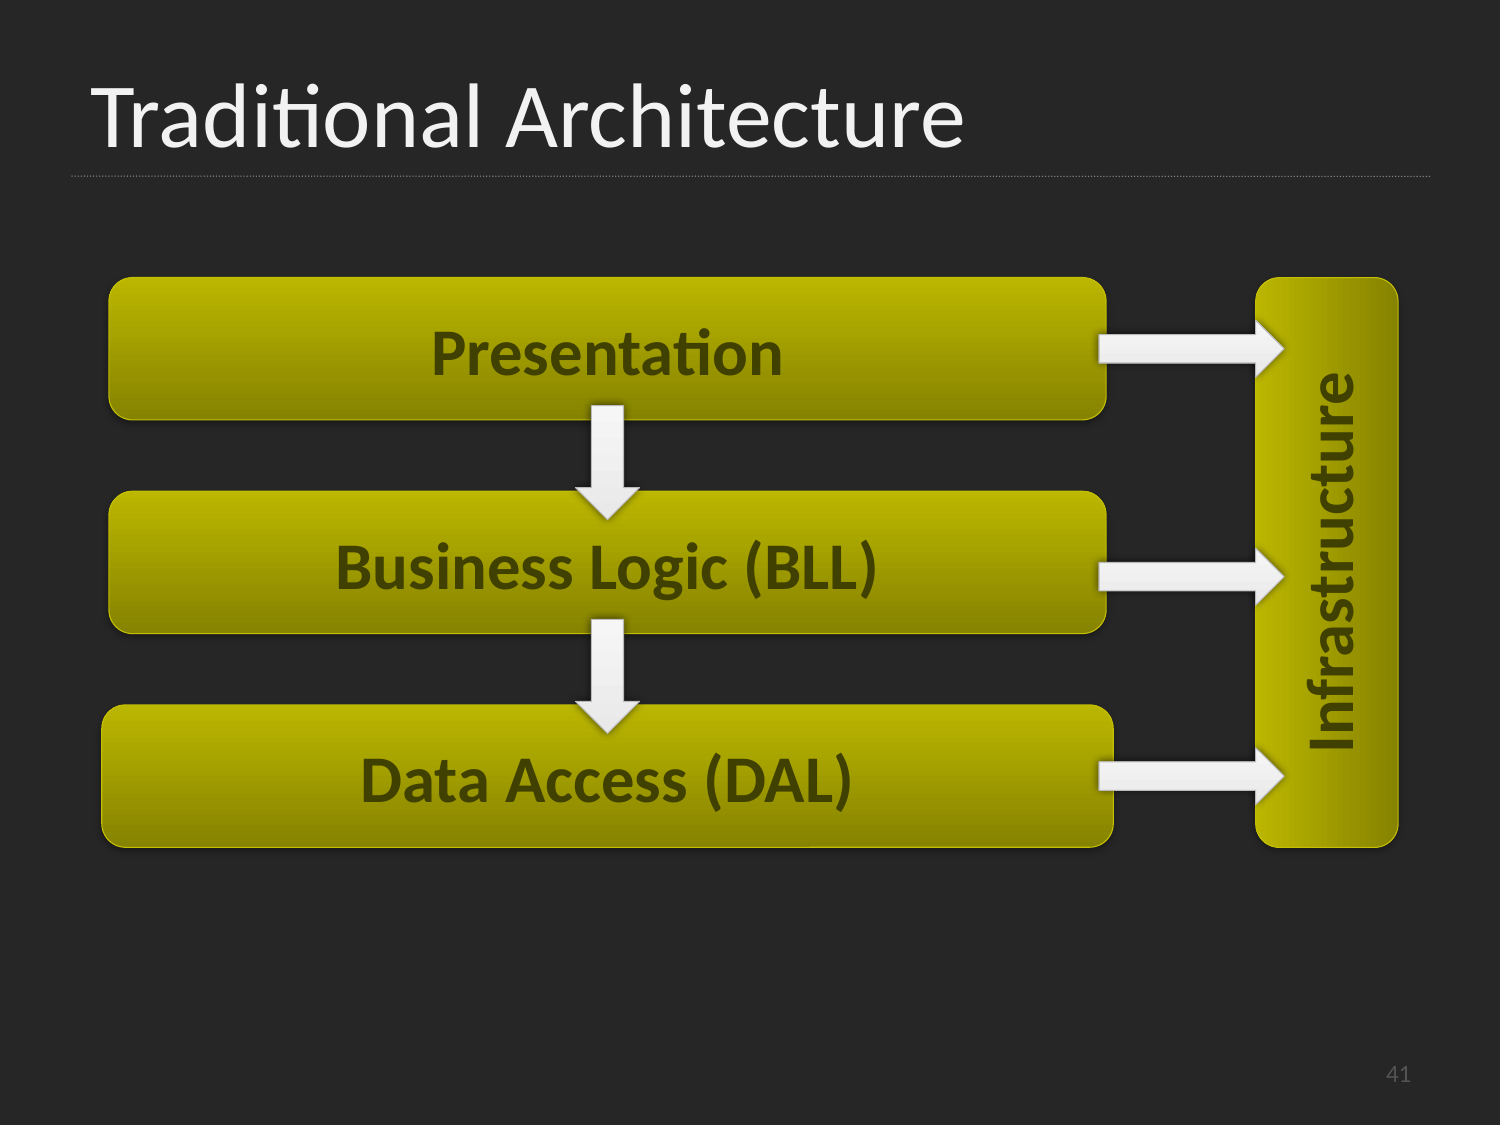

# Traditional Architecture
Presentation

Business Logic (BLL)
Infrastructure

Data Access (DAL)